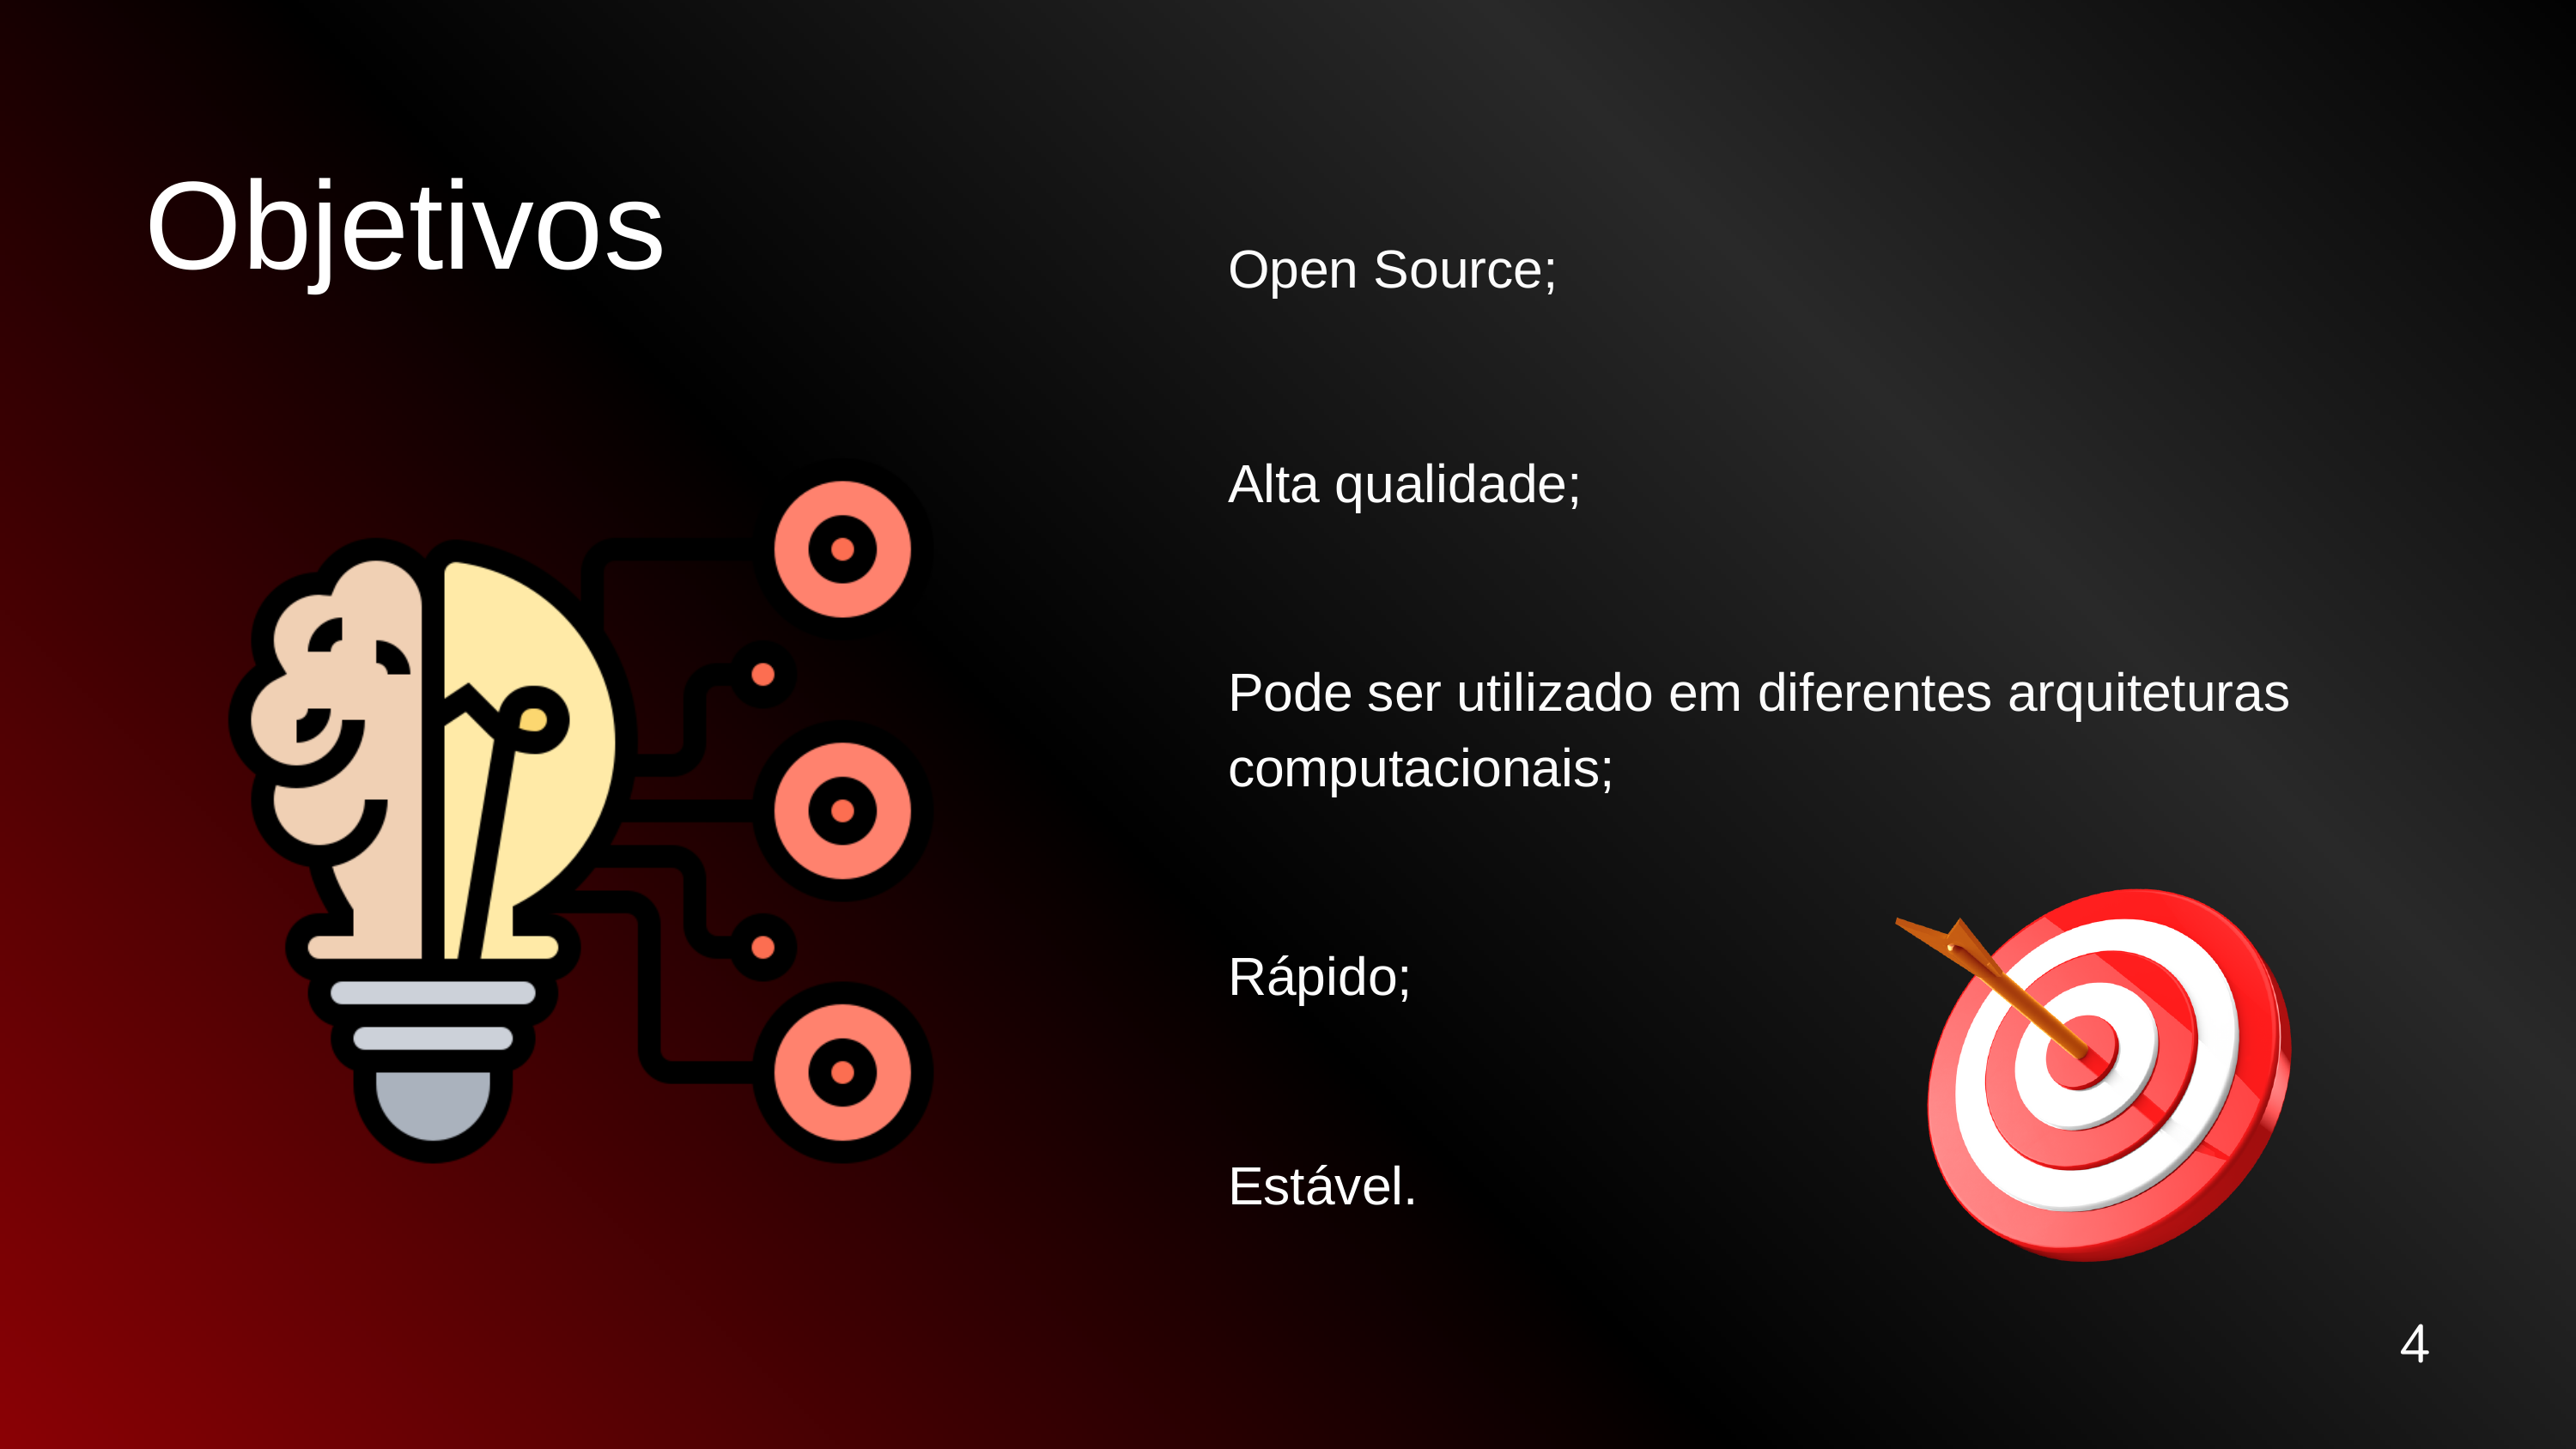

Objetivos
Open Source;
Alta qualidade;
Pode ser utilizado em diferentes arquiteturas computacionais;
Rápido;
Estável.

4